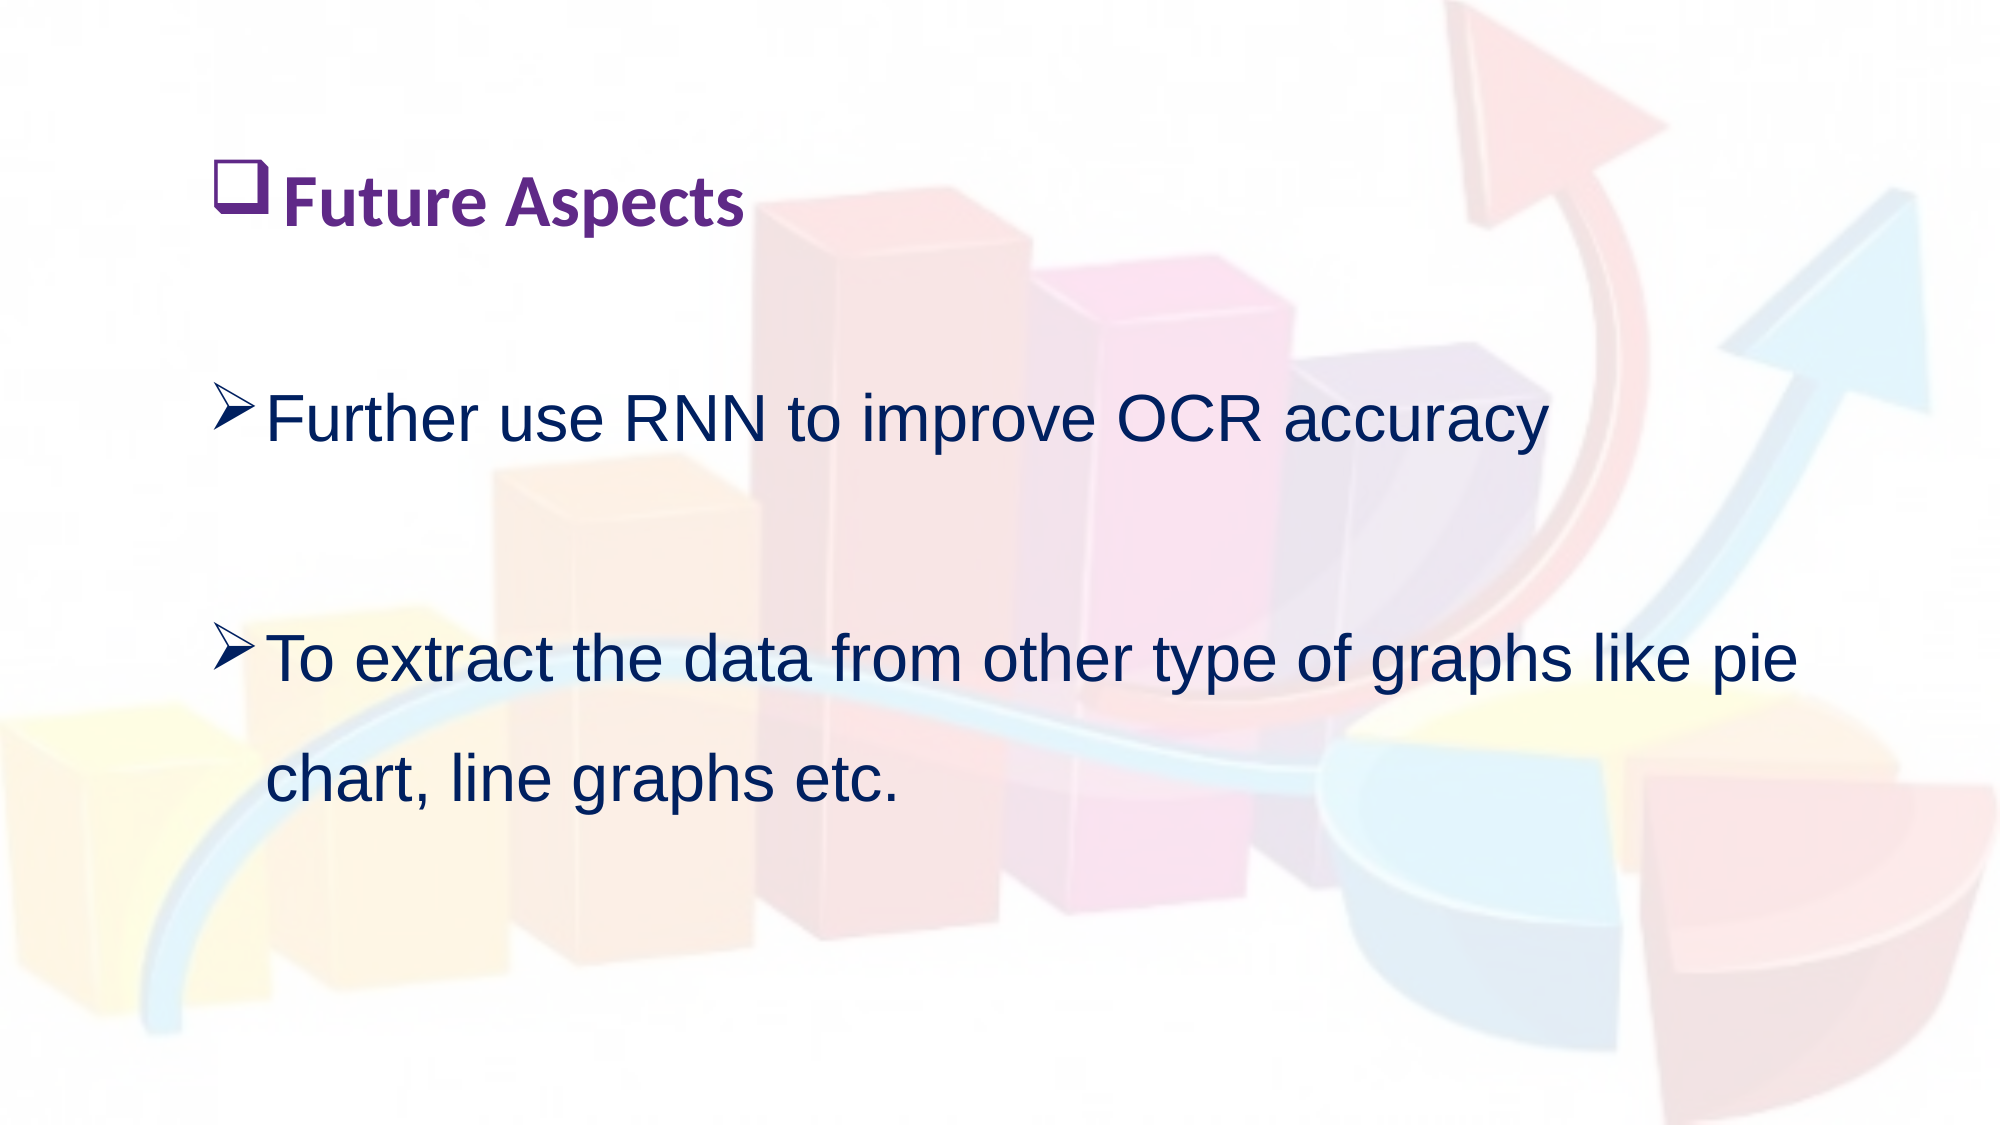

Future Aspects
Further use RNN to improve OCR accuracy

To extract the data from other type of graphs like pie chart, line graphs etc.